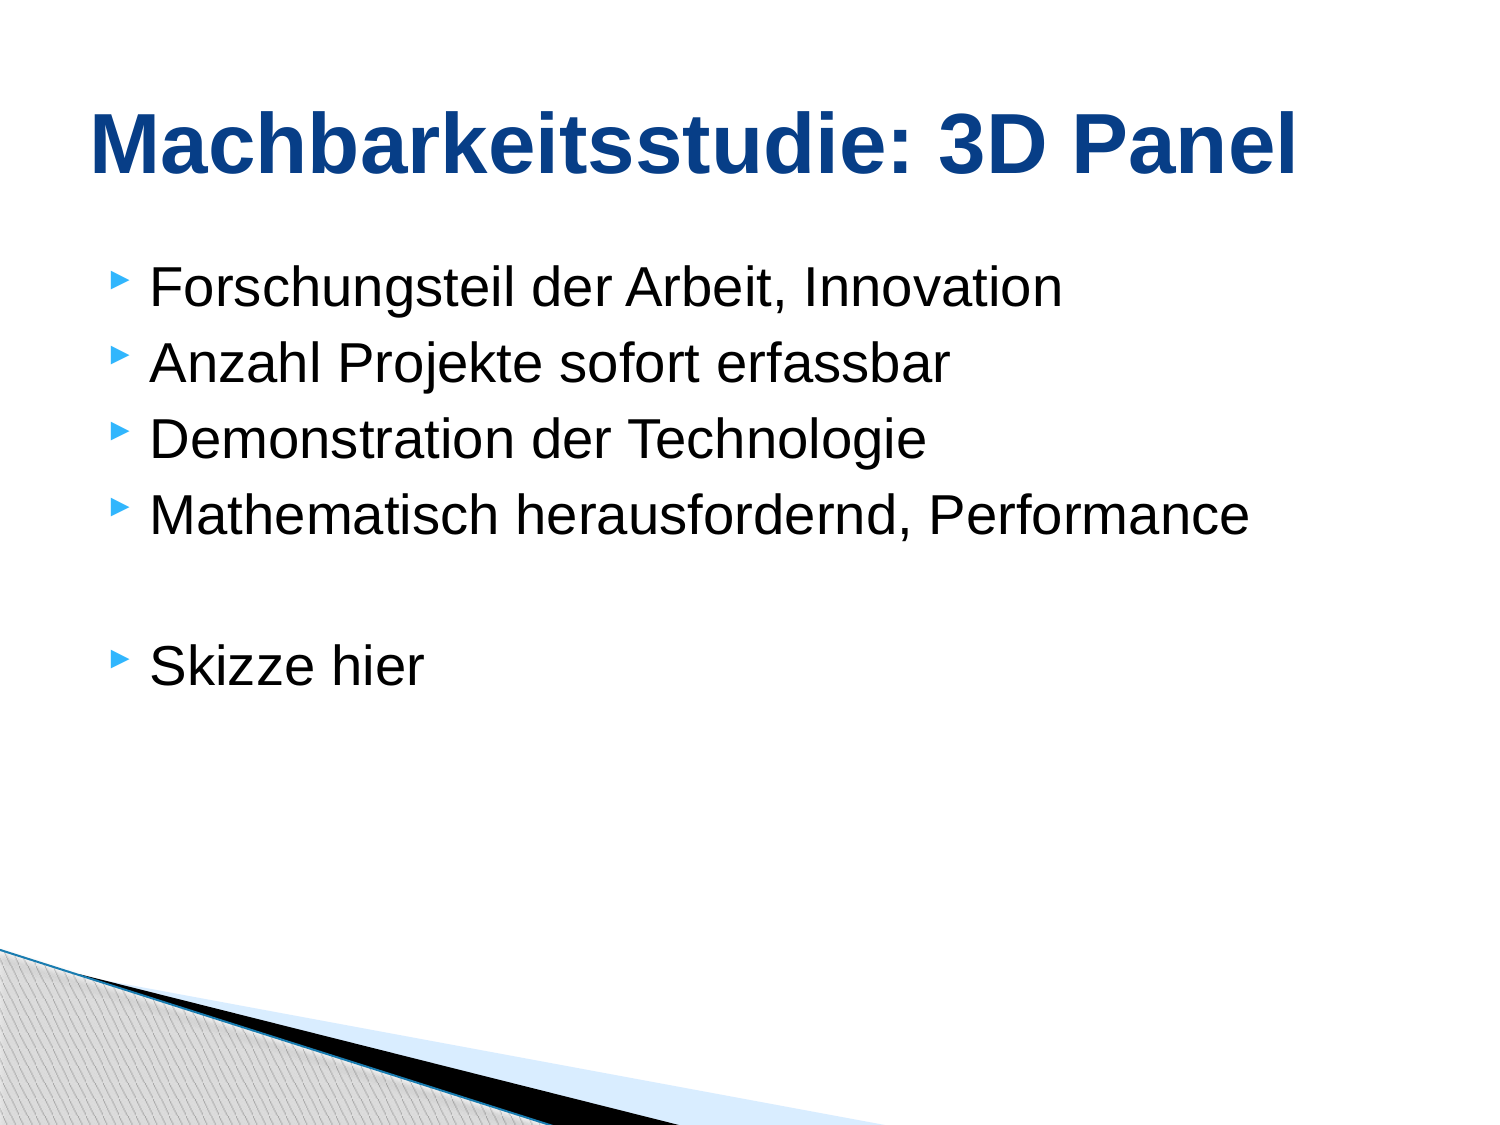

# Machbarkeitsstudie: 3D Panel
Forschungsteil der Arbeit, Innovation
Anzahl Projekte sofort erfassbar
Demonstration der Technologie
Mathematisch herausfordernd, Performance

Skizze hier